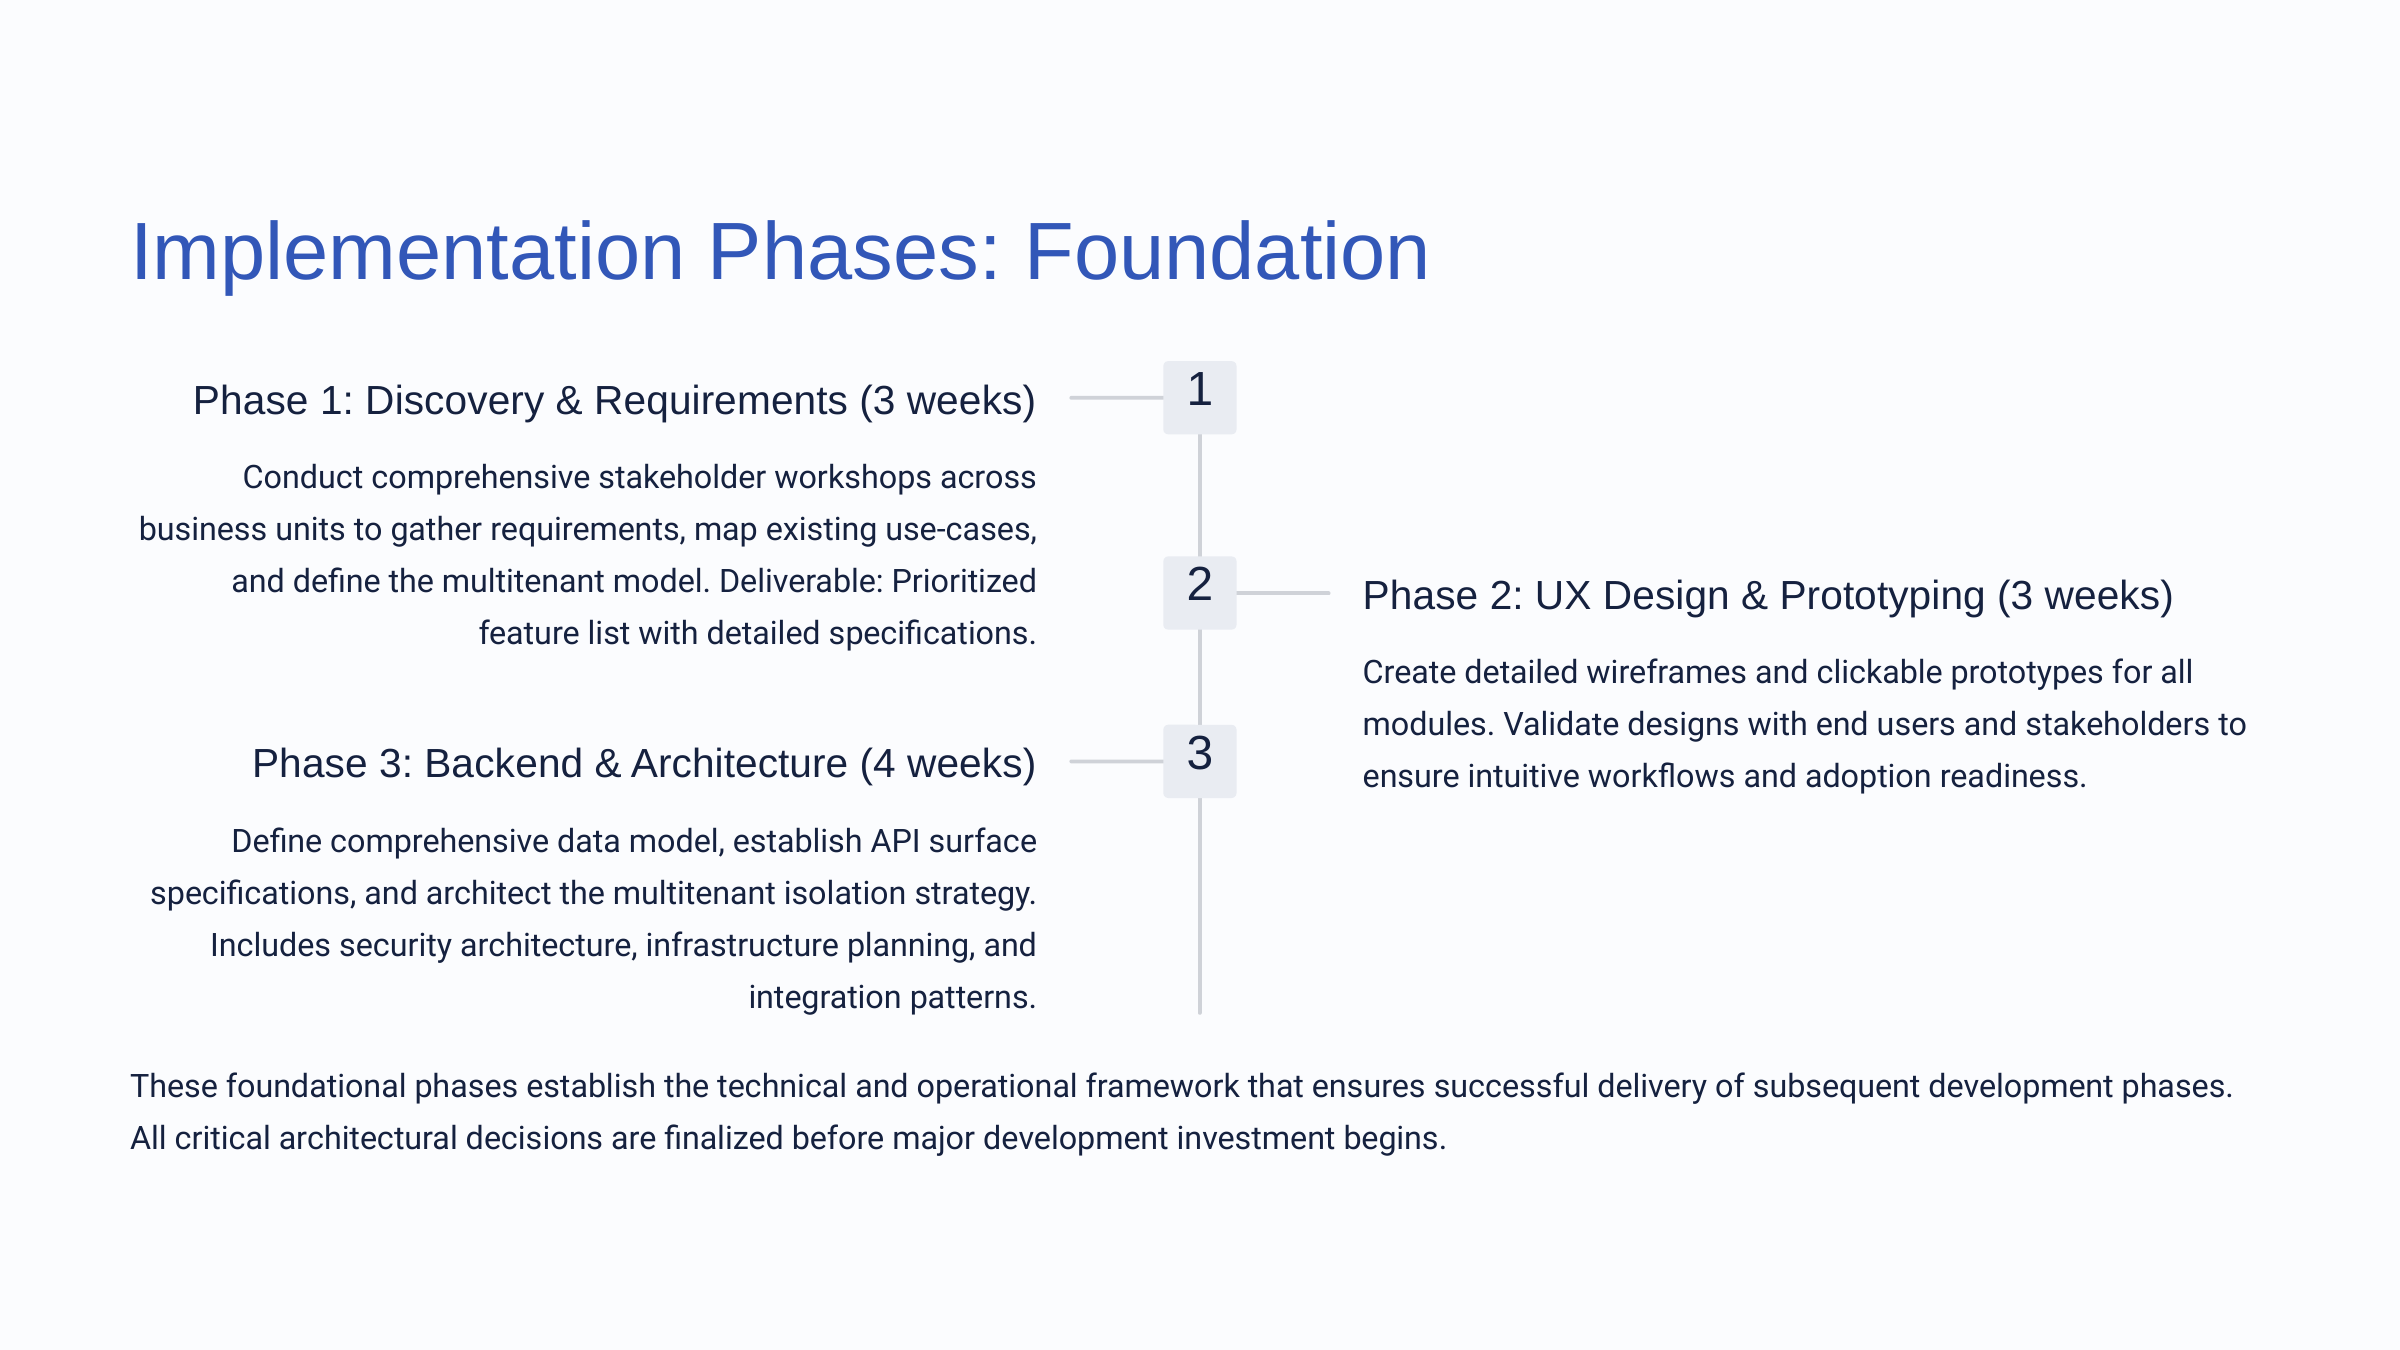

Implementation Phases: Foundation

1
Phase 1: Discovery & Requirements (3 weeks)

Conduct comprehensive stakeholder workshops across business units to gather requirements, map existing use-cases, and define the multitenant model. Deliverable: Prioritized feature list with detailed specifications.

2
Phase 2: UX Design & Prototyping (3 weeks)

Create detailed wireframes and clickable prototypes for all modules. Validate designs with end users and stakeholders to ensure intuitive workflows and adoption readiness.

3
Phase 3: Backend & Architecture (4 weeks)

Define comprehensive data model, establish API surface specifications, and architect the multitenant isolation strategy. Includes security architecture, infrastructure planning, and integration patterns.
These foundational phases establish the technical and operational framework that ensures successful delivery of subsequent development phases. All critical architectural decisions are finalized before major development investment begins.